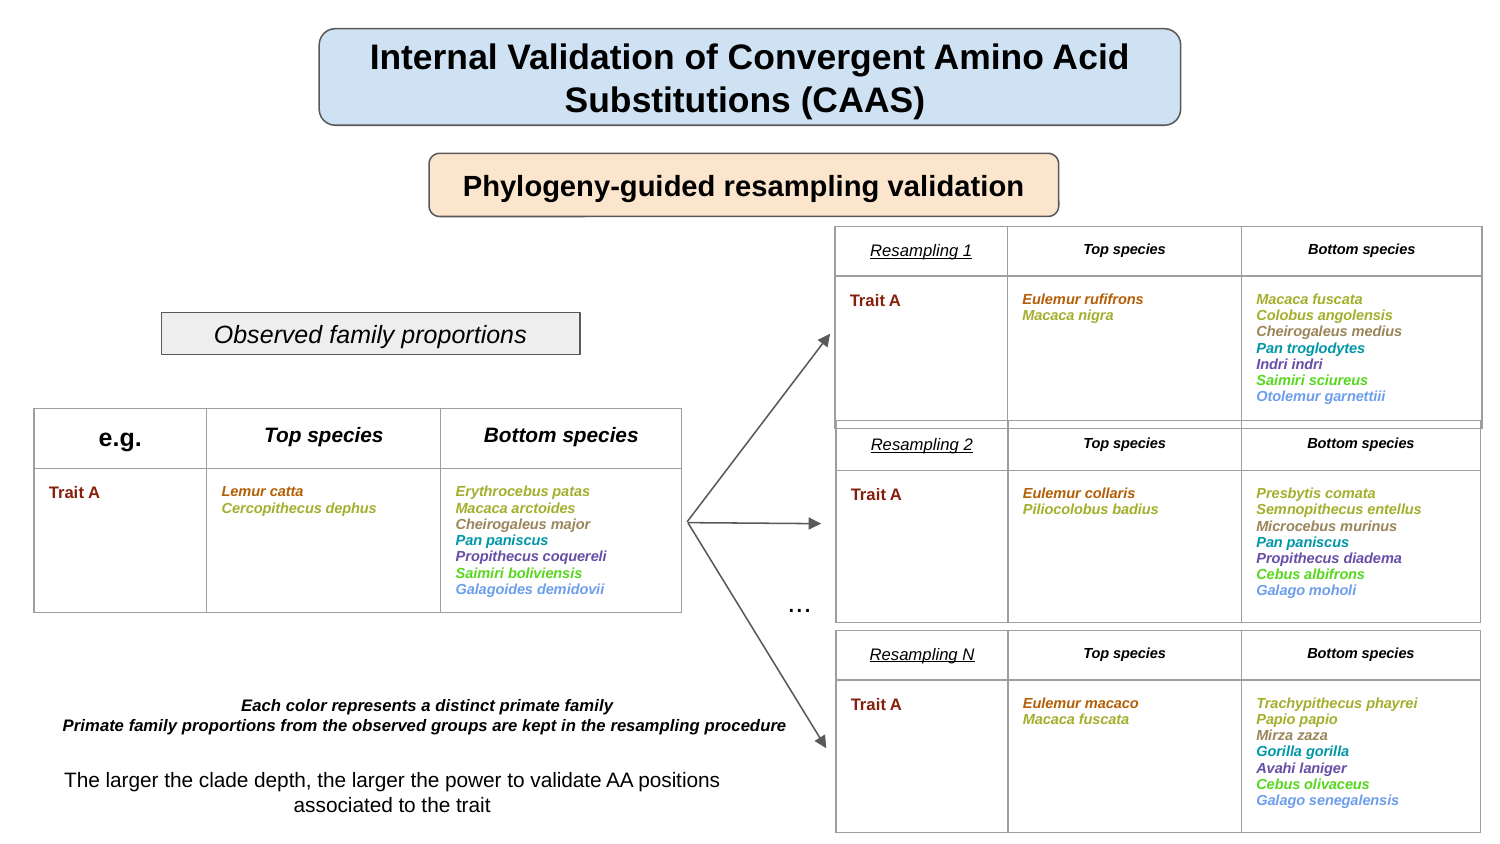

Internal Validation of Convergent Amino Acid Substitutions (CAAS)
Phylogeny-guided resampling validation
| Resampling 1 | Top species | Bottom species |
| --- | --- | --- |
| Trait A | Eulemur rufifrons Macaca nigra | Macaca fuscata Colobus angolensis Cheirogaleus medius Pan troglodytes Indri indri Saimiri sciureus Otolemur garnettiii |
Observed family proportions
| e.g. | Top species | Bottom species |
| --- | --- | --- |
| Trait A | Lemur catta Cercopithecus dephus | Erythrocebus patas Macaca arctoides Cheirogaleus major Pan paniscus Propithecus coquereli Saimiri boliviensis Galagoides demidovii |
| Resampling 2 | Top species | Bottom species |
| --- | --- | --- |
| Trait A | Eulemur collaris Piliocolobus badius | Presbytis comata Semnopithecus entellus Microcebus murinus Pan paniscus Propithecus diadema Cebus albifrons Galago moholi |
...
| Resampling N | Top species | Bottom species |
| --- | --- | --- |
| Trait A | Eulemur macaco Macaca fuscata | Trachypithecus phayrei Papio papio Mirza zaza Gorilla gorilla Avahi laniger Cebus olivaceus Galago senegalensis |
Each color represents a distinct primate family
Primate family proportions from the observed groups are kept in the resampling procedure
The larger the clade depth, the larger the power to validate AA positions associated to the trait